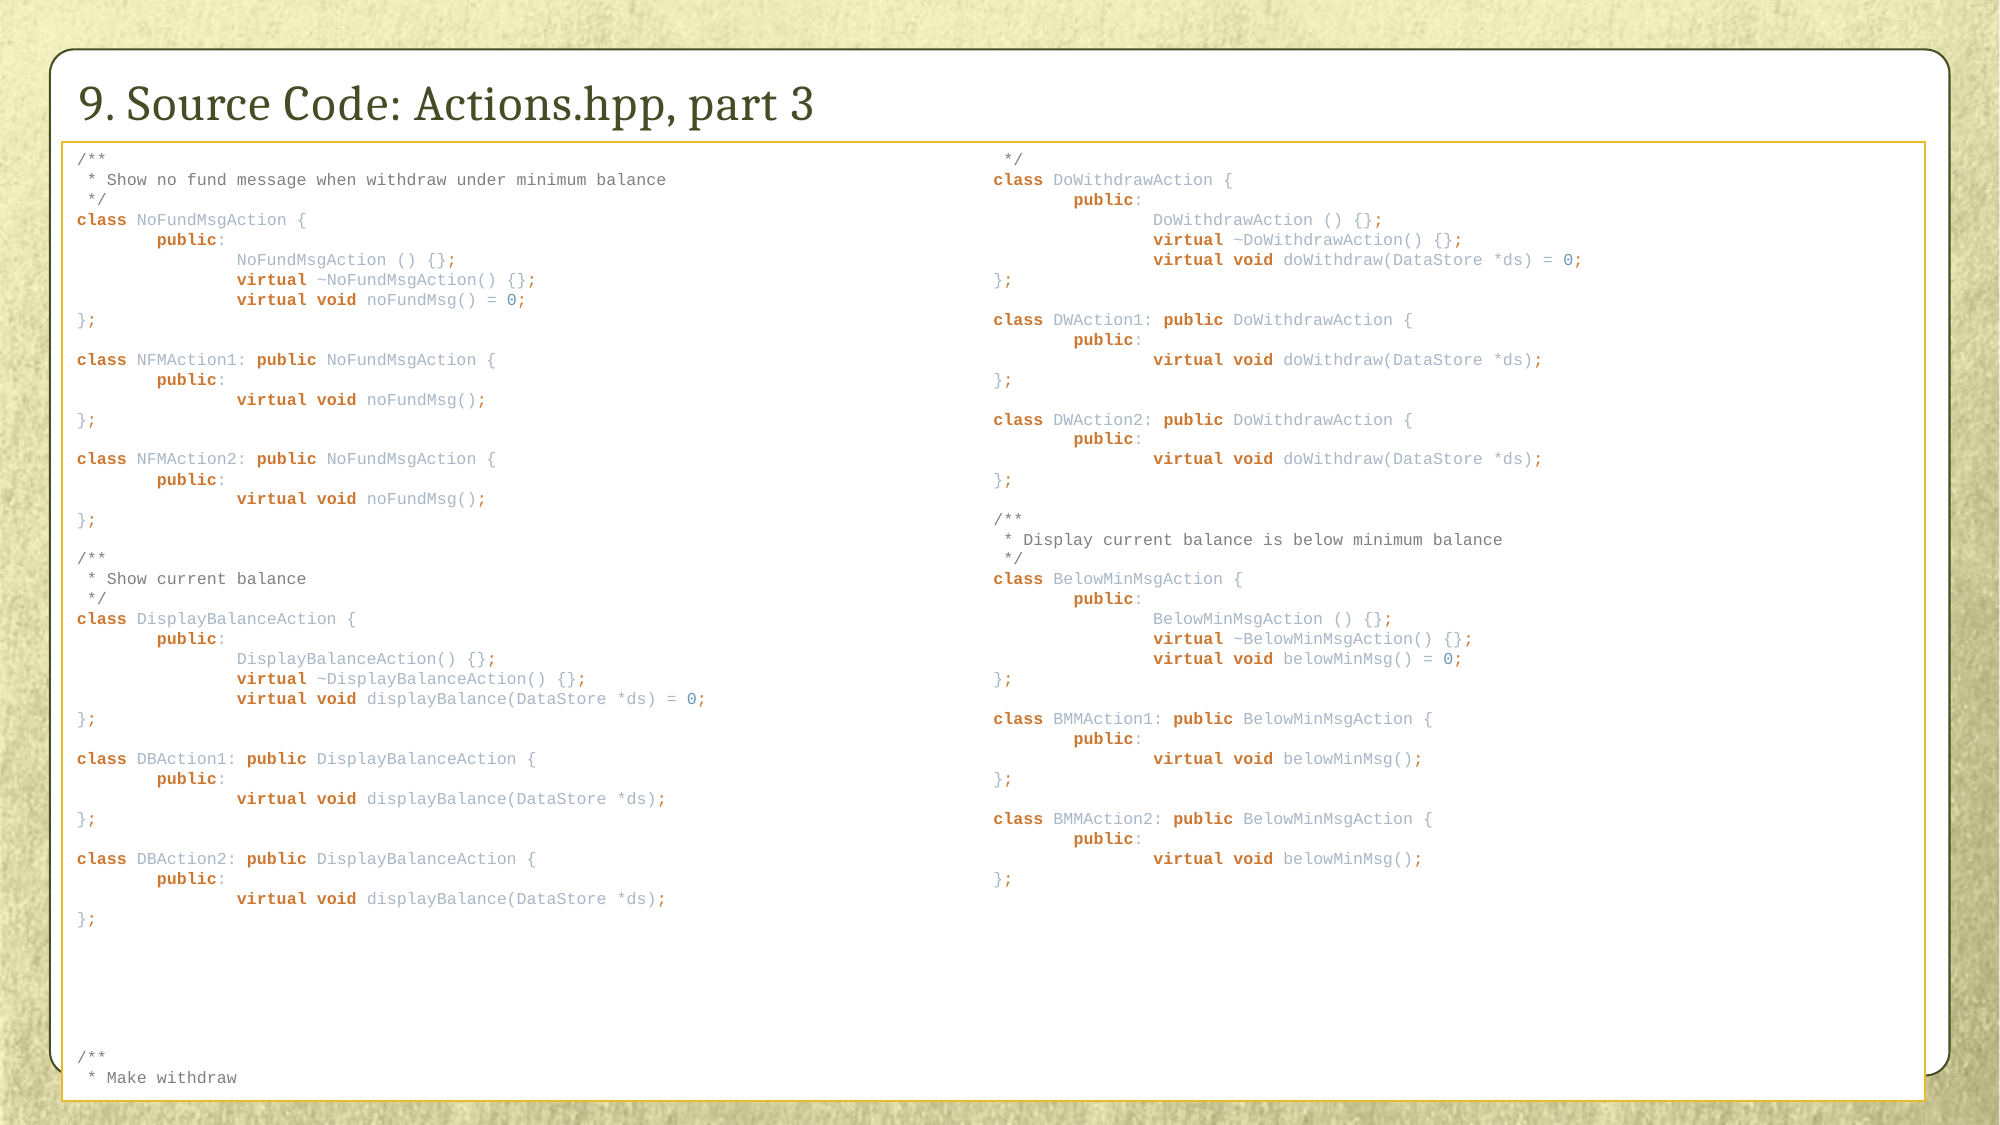

# 9. Source Code: Actions.hpp, part 3
/**
 * Show no fund message when withdraw under minimum balance
 */
class NoFundMsgAction {
        public:
                NoFundMsgAction () {};
                virtual ~NoFundMsgAction() {};
                virtual void noFundMsg() = 0;
};
class NFMAction1: public NoFundMsgAction {
        public:
                virtual void noFundMsg();
};
class NFMAction2: public NoFundMsgAction {
        public:
                virtual void noFundMsg();
};
/**
 * Show current balance
 */
class DisplayBalanceAction {
        public:
                DisplayBalanceAction() {};
                virtual ~DisplayBalanceAction() {};
                virtual void displayBalance(DataStore *ds) = 0;
};
class DBAction1: public DisplayBalanceAction {
        public:
                virtual void displayBalance(DataStore *ds);
};
class DBAction2: public DisplayBalanceAction {
        public:
                virtual void displayBalance(DataStore *ds);
};

/**
 * Make withdraw
 */
class DoWithdrawAction {
        public:
                DoWithdrawAction () {};
                virtual ~DoWithdrawAction() {};
                virtual void doWithdraw(DataStore *ds) = 0;
};
class DWAction1: public DoWithdrawAction {
        public:
                virtual void doWithdraw(DataStore *ds);
};
class DWAction2: public DoWithdrawAction {
        public:
                virtual void doWithdraw(DataStore *ds);
};
/**
 * Display current balance is below minimum balance
 */
class BelowMinMsgAction {
        public:
                BelowMinMsgAction () {};
                virtual ~BelowMinMsgAction() {};
                virtual void belowMinMsg() = 0;
};
class BMMAction1: public BelowMinMsgAction {
        public:
                virtual void belowMinMsg();
};
class BMMAction2: public BelowMinMsgAction {
        public:
                virtual void belowMinMsg();
};
CS586 by Dr Bogdan Korel @ IIT
62